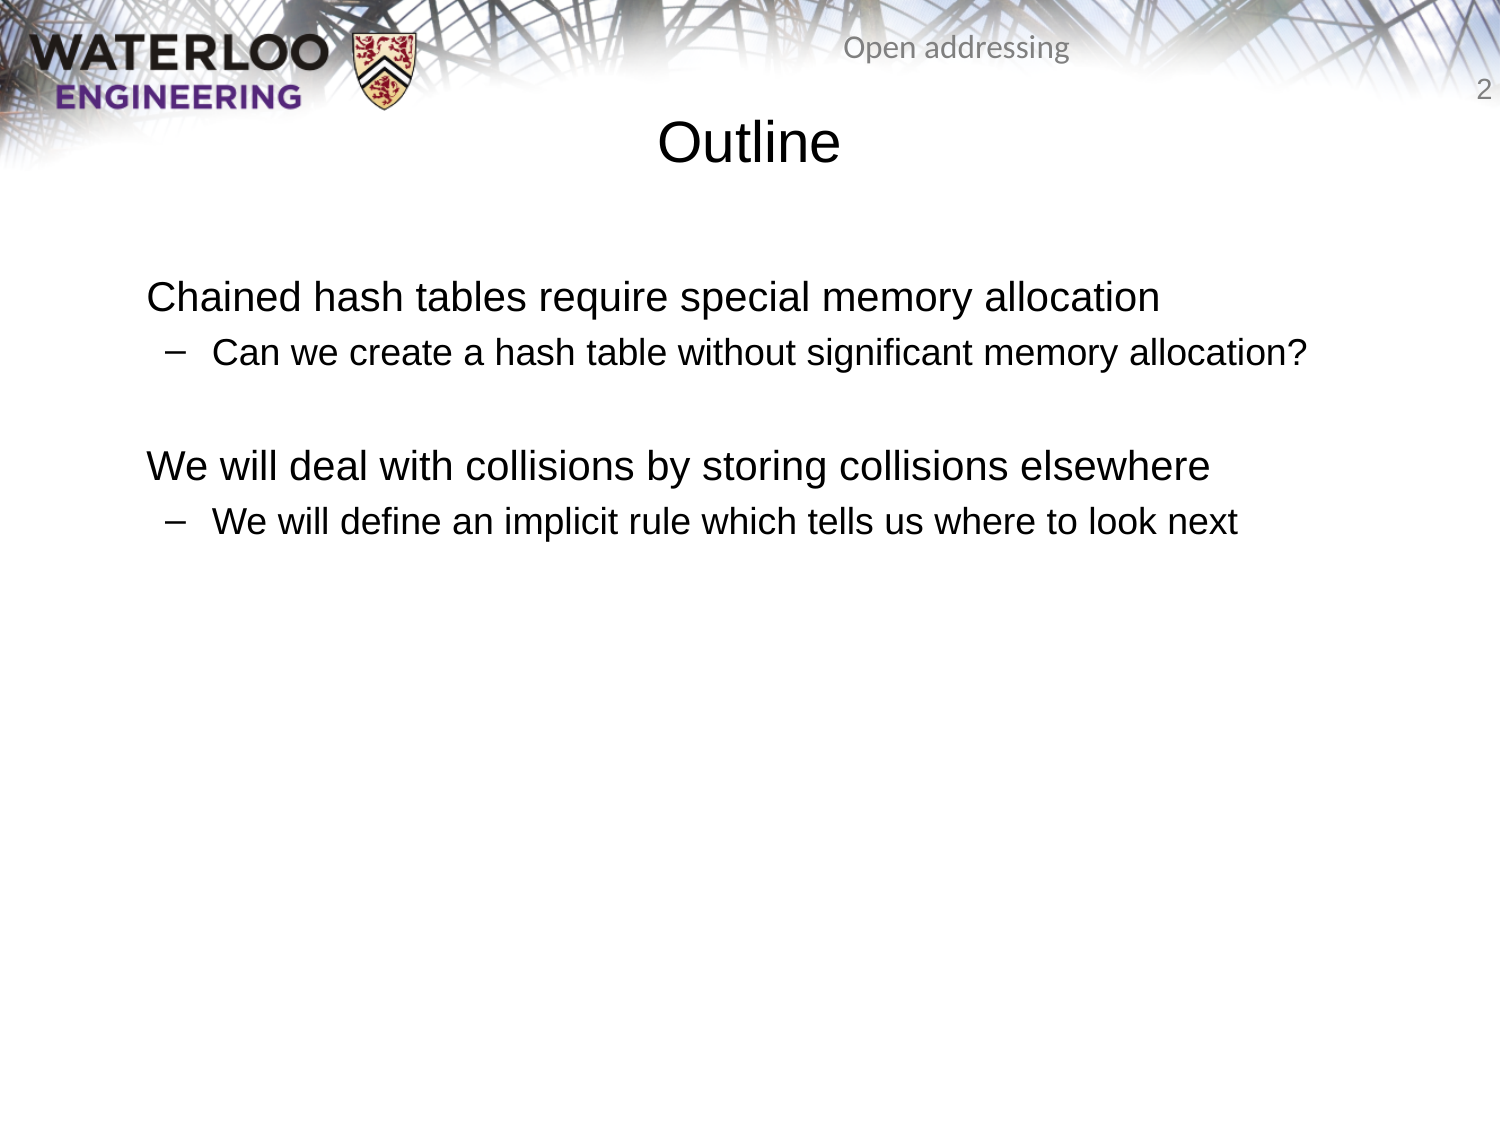

# Outline
	Chained hash tables require special memory allocation
Can we create a hash table without significant memory allocation?

	We will deal with collisions by storing collisions elsewhere
We will define an implicit rule which tells us where to look next